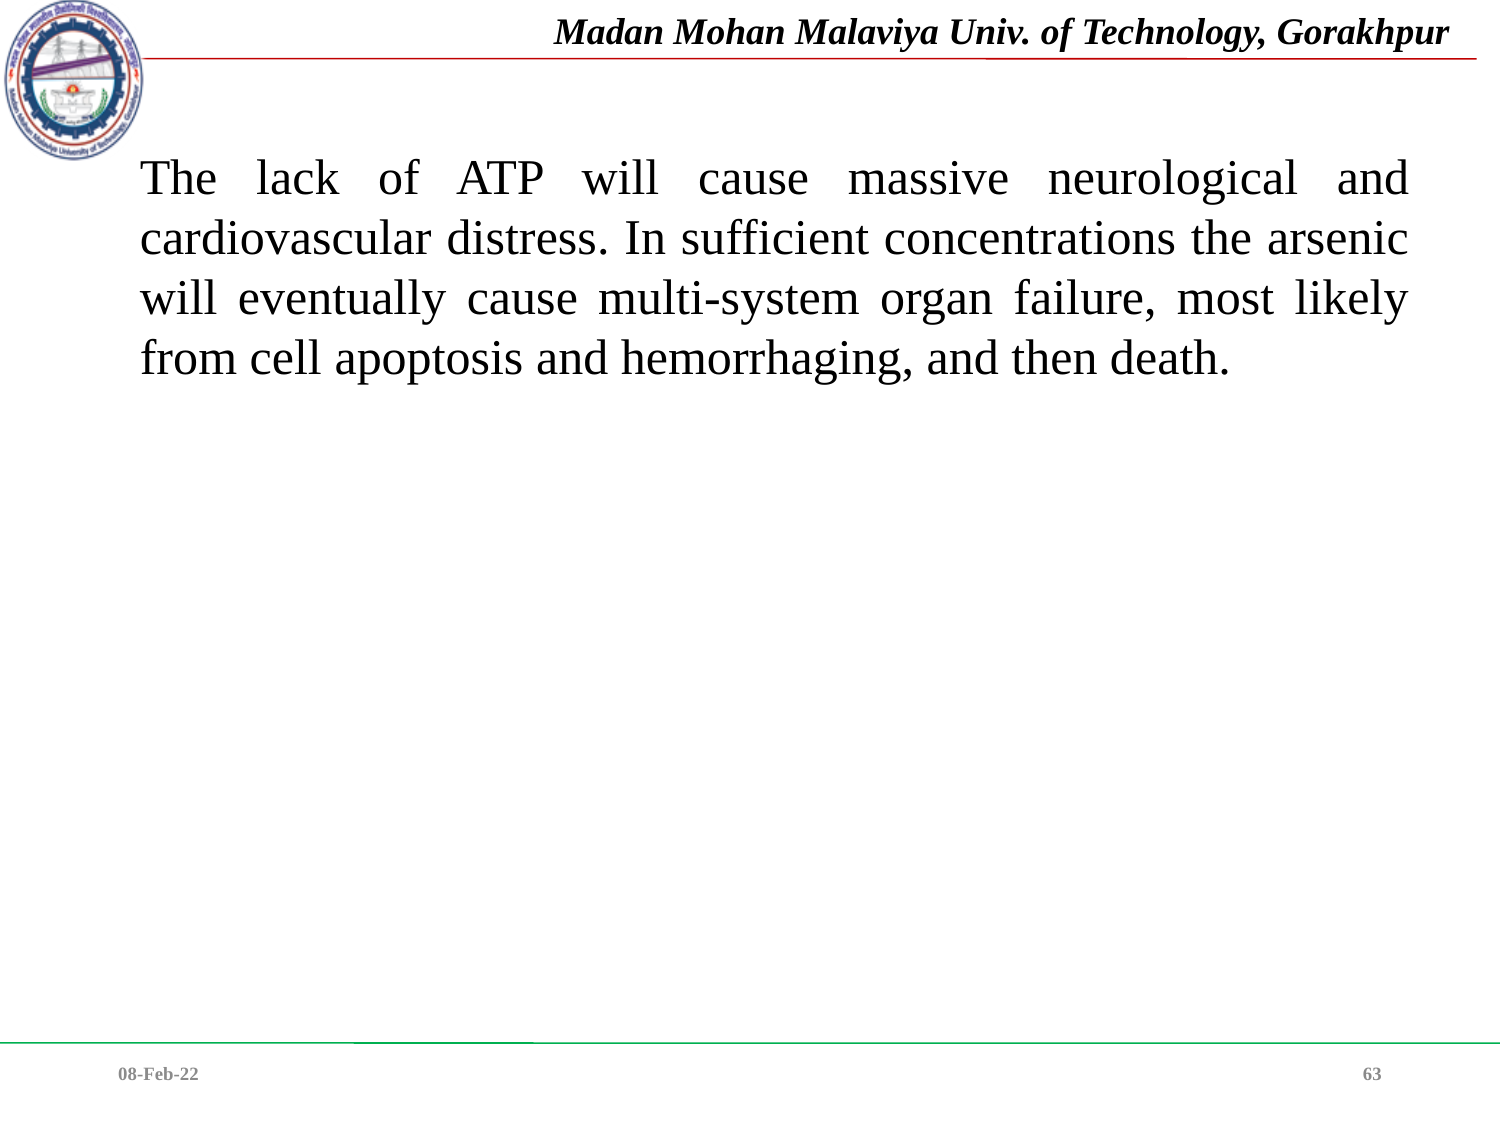

The lack of ATP will cause massive neurological and cardiovascular distress. In sufficient concentrations the arsenic will eventually cause multi-system organ failure, most likely from cell apoptosis and hemorrhaging, and then death.
08-Feb-22

63